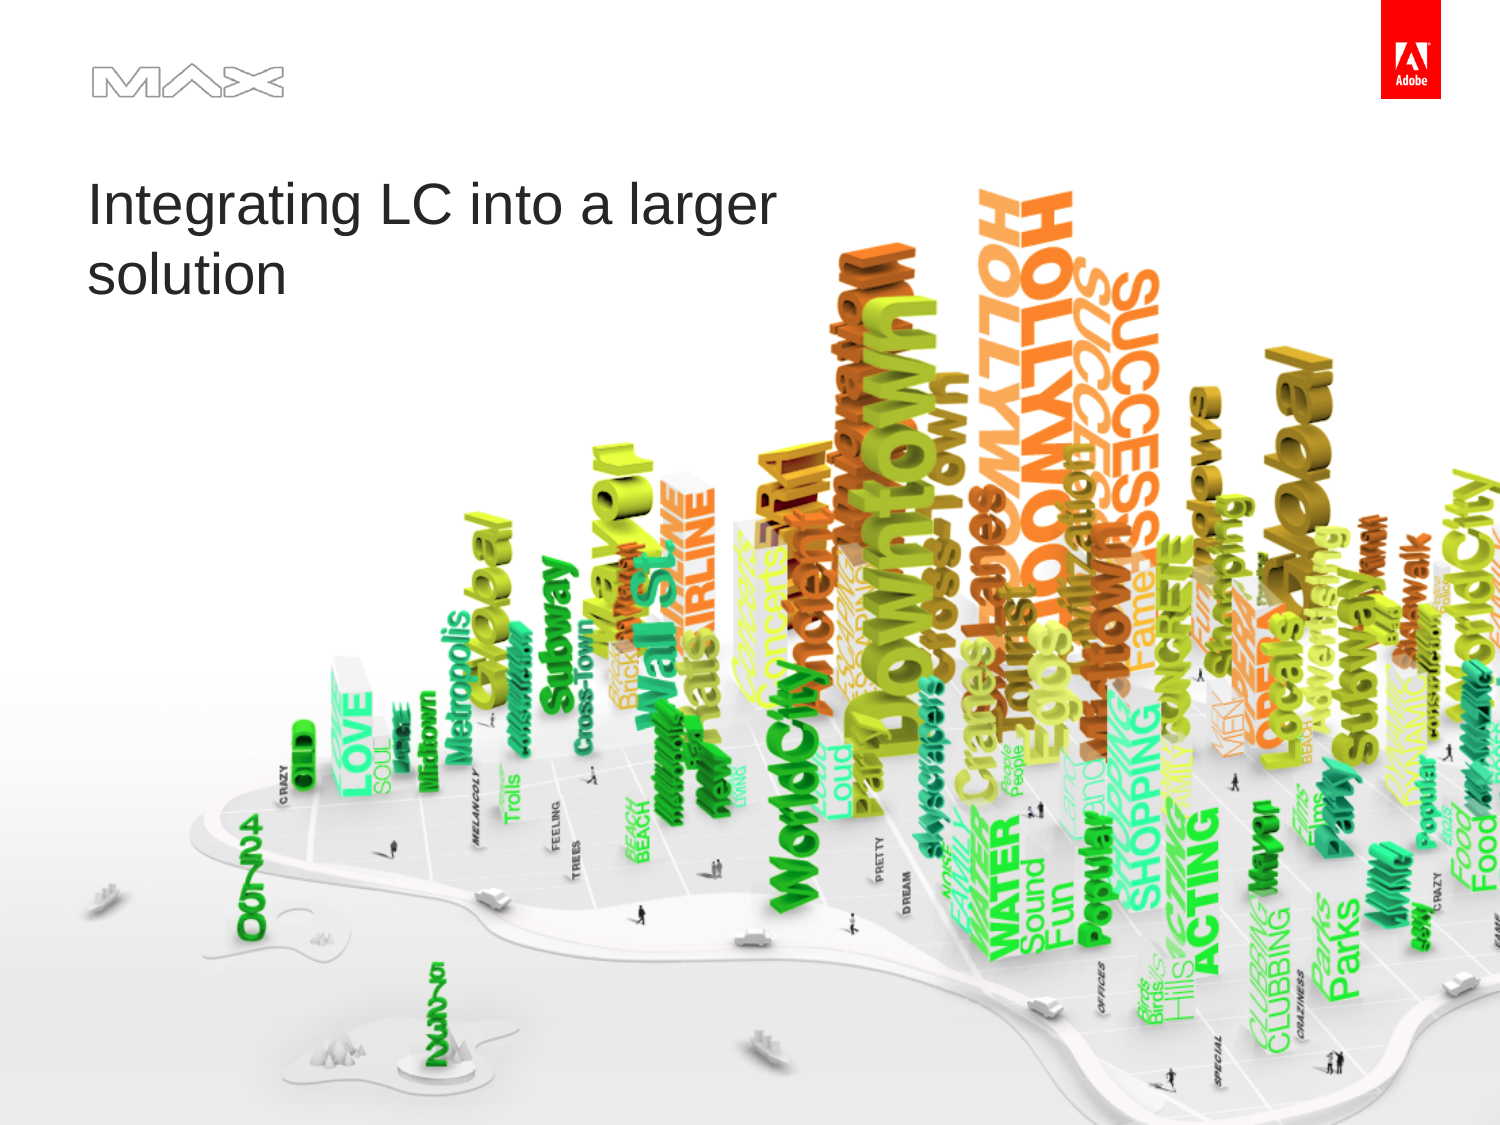

# Integrating LC into a larger solution